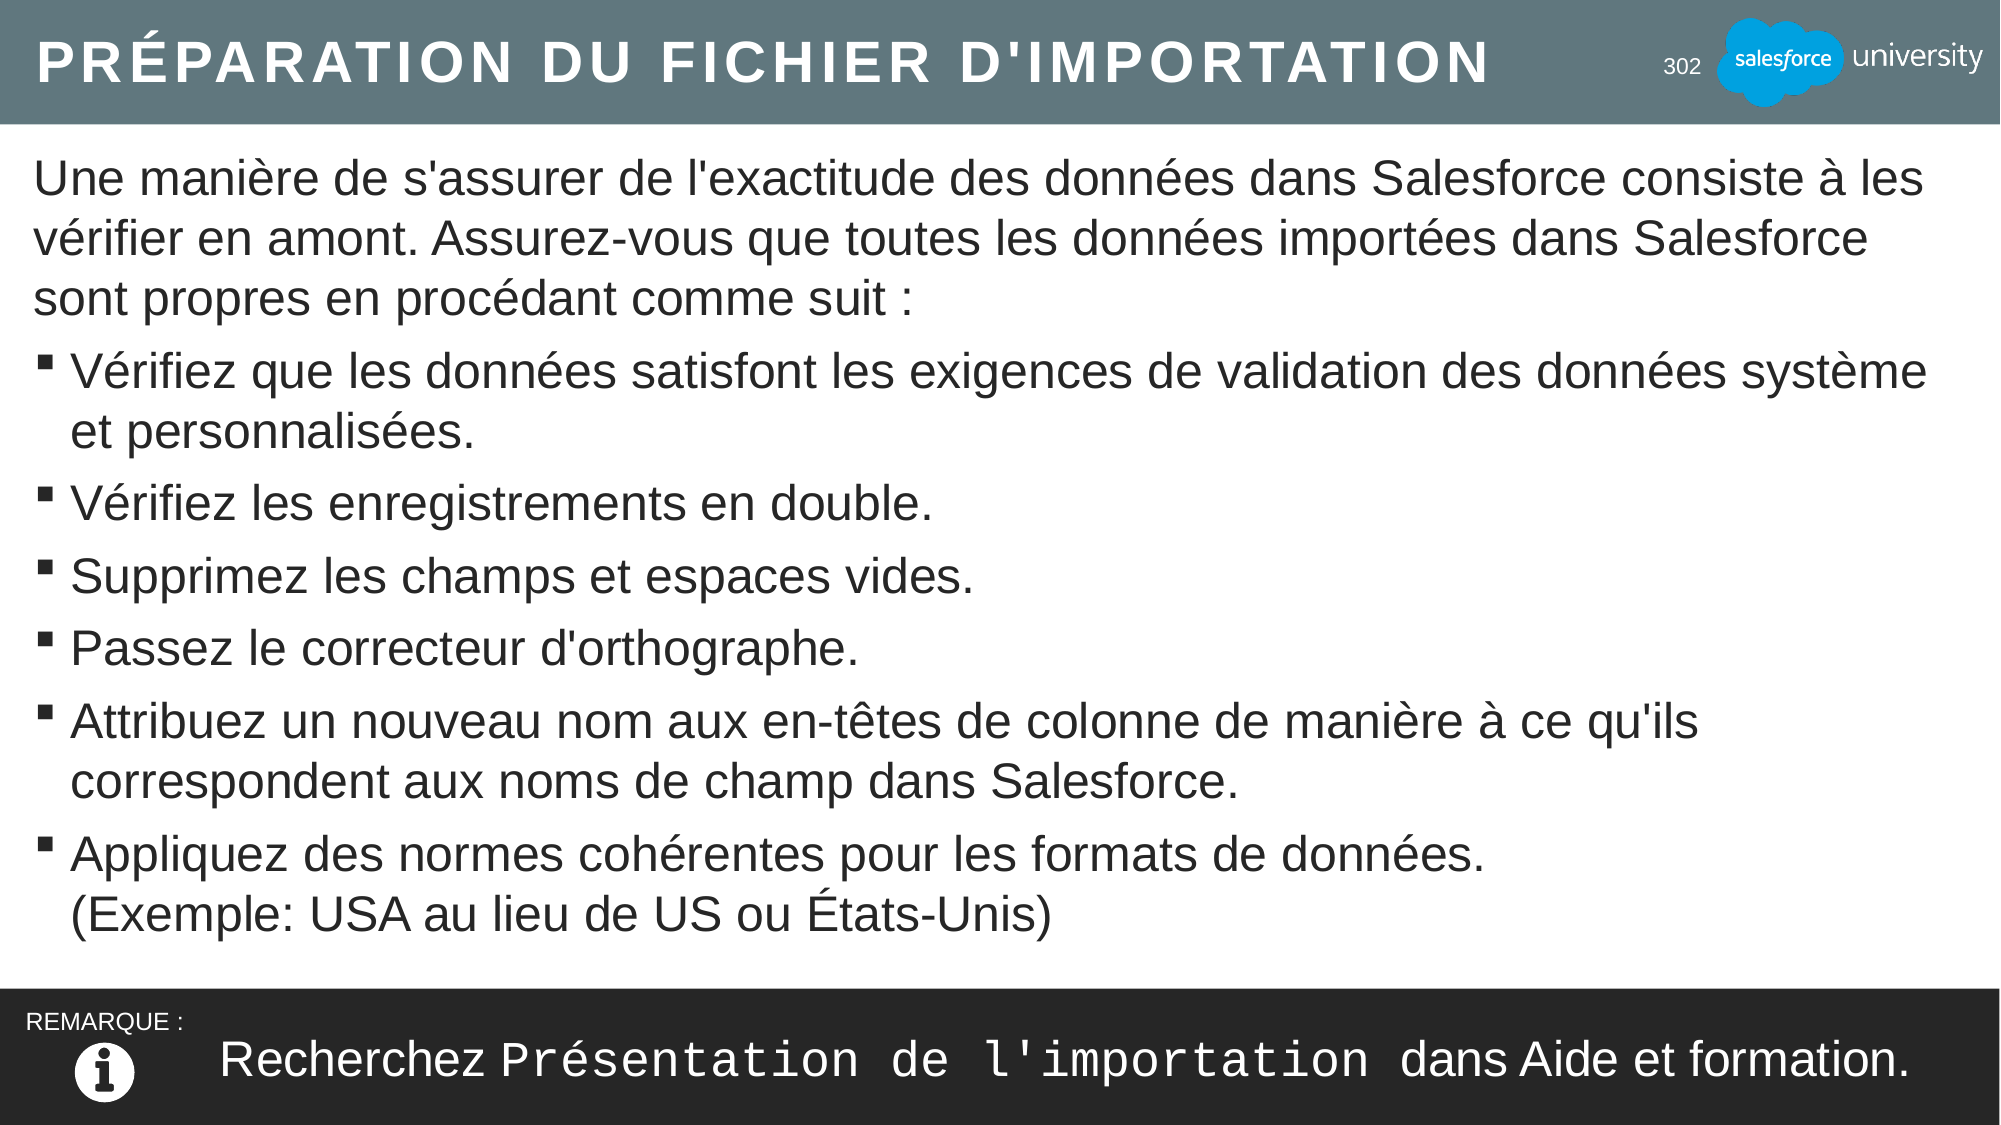

# Préparation du fichier d'importation
302
Une manière de s'assurer de l'exactitude des données dans Salesforce consiste à les vérifier en amont. Assurez-vous que toutes les données importées dans Salesforce sont propres en procédant comme suit :
Vérifiez que les données satisfont les exigences de validation des données système et personnalisées.
Vérifiez les enregistrements en double.
Supprimez les champs et espaces vides.
Passez le correcteur d'orthographe.
Attribuez un nouveau nom aux en-têtes de colonne de manière à ce qu'ils correspondent aux noms de champ dans Salesforce.
Appliquez des normes cohérentes pour les formats de données.
(Exemple: USA au lieu de US ou États-Unis)
Recherchez Présentation de l'importation dans Aide et formation.
REMARQUE :